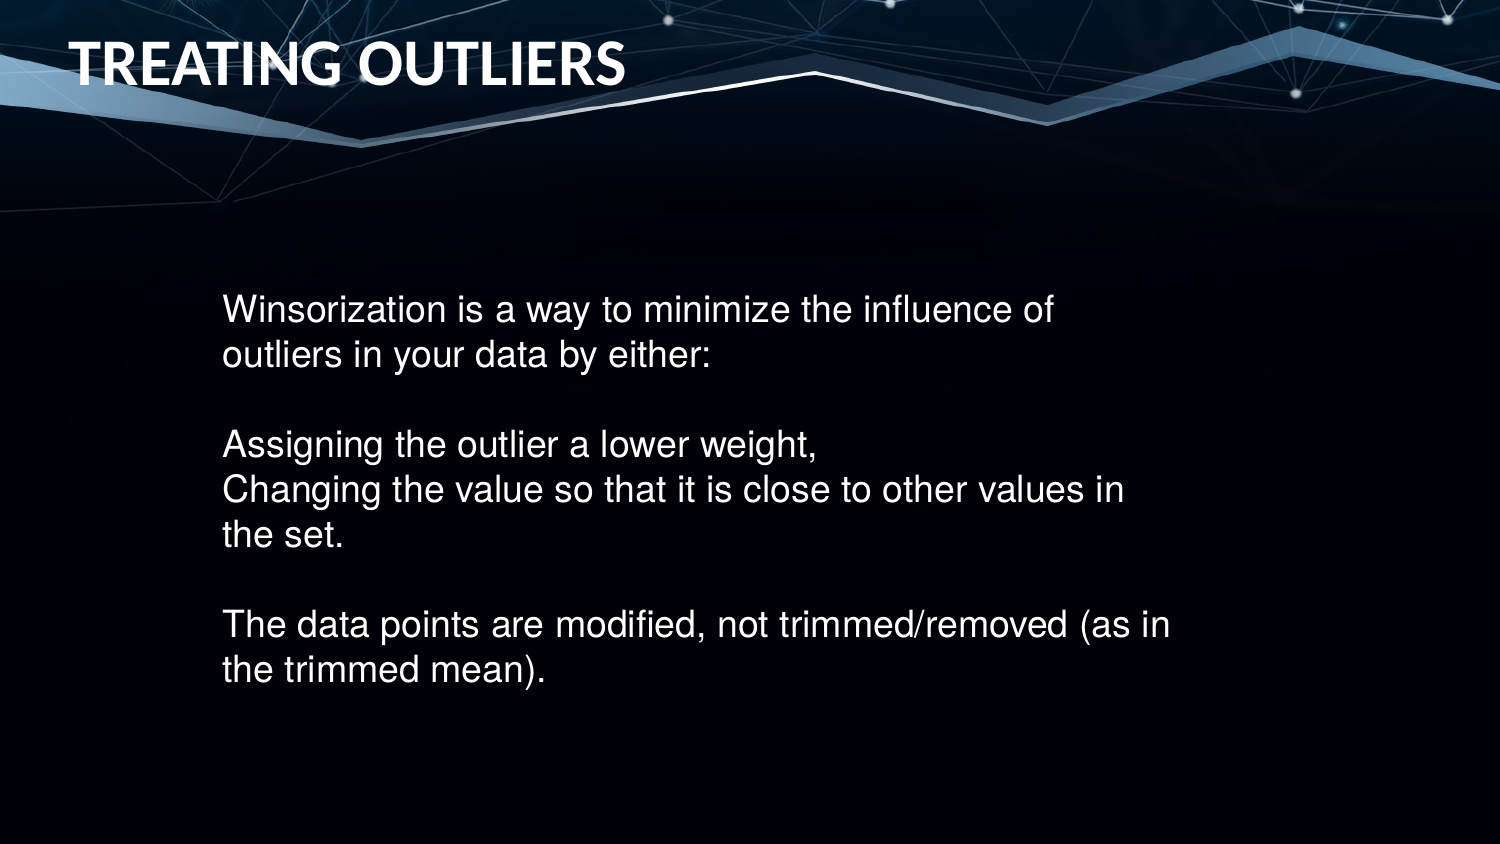

TREATING OUTLIERS
Winsorization is a way to minimize the influence of outliers in your data by either:

Assigning the outlier a lower weight,
Changing the value so that it is close to other values in the set.

The data points are modified, not trimmed/removed (as in the trimmed mean).